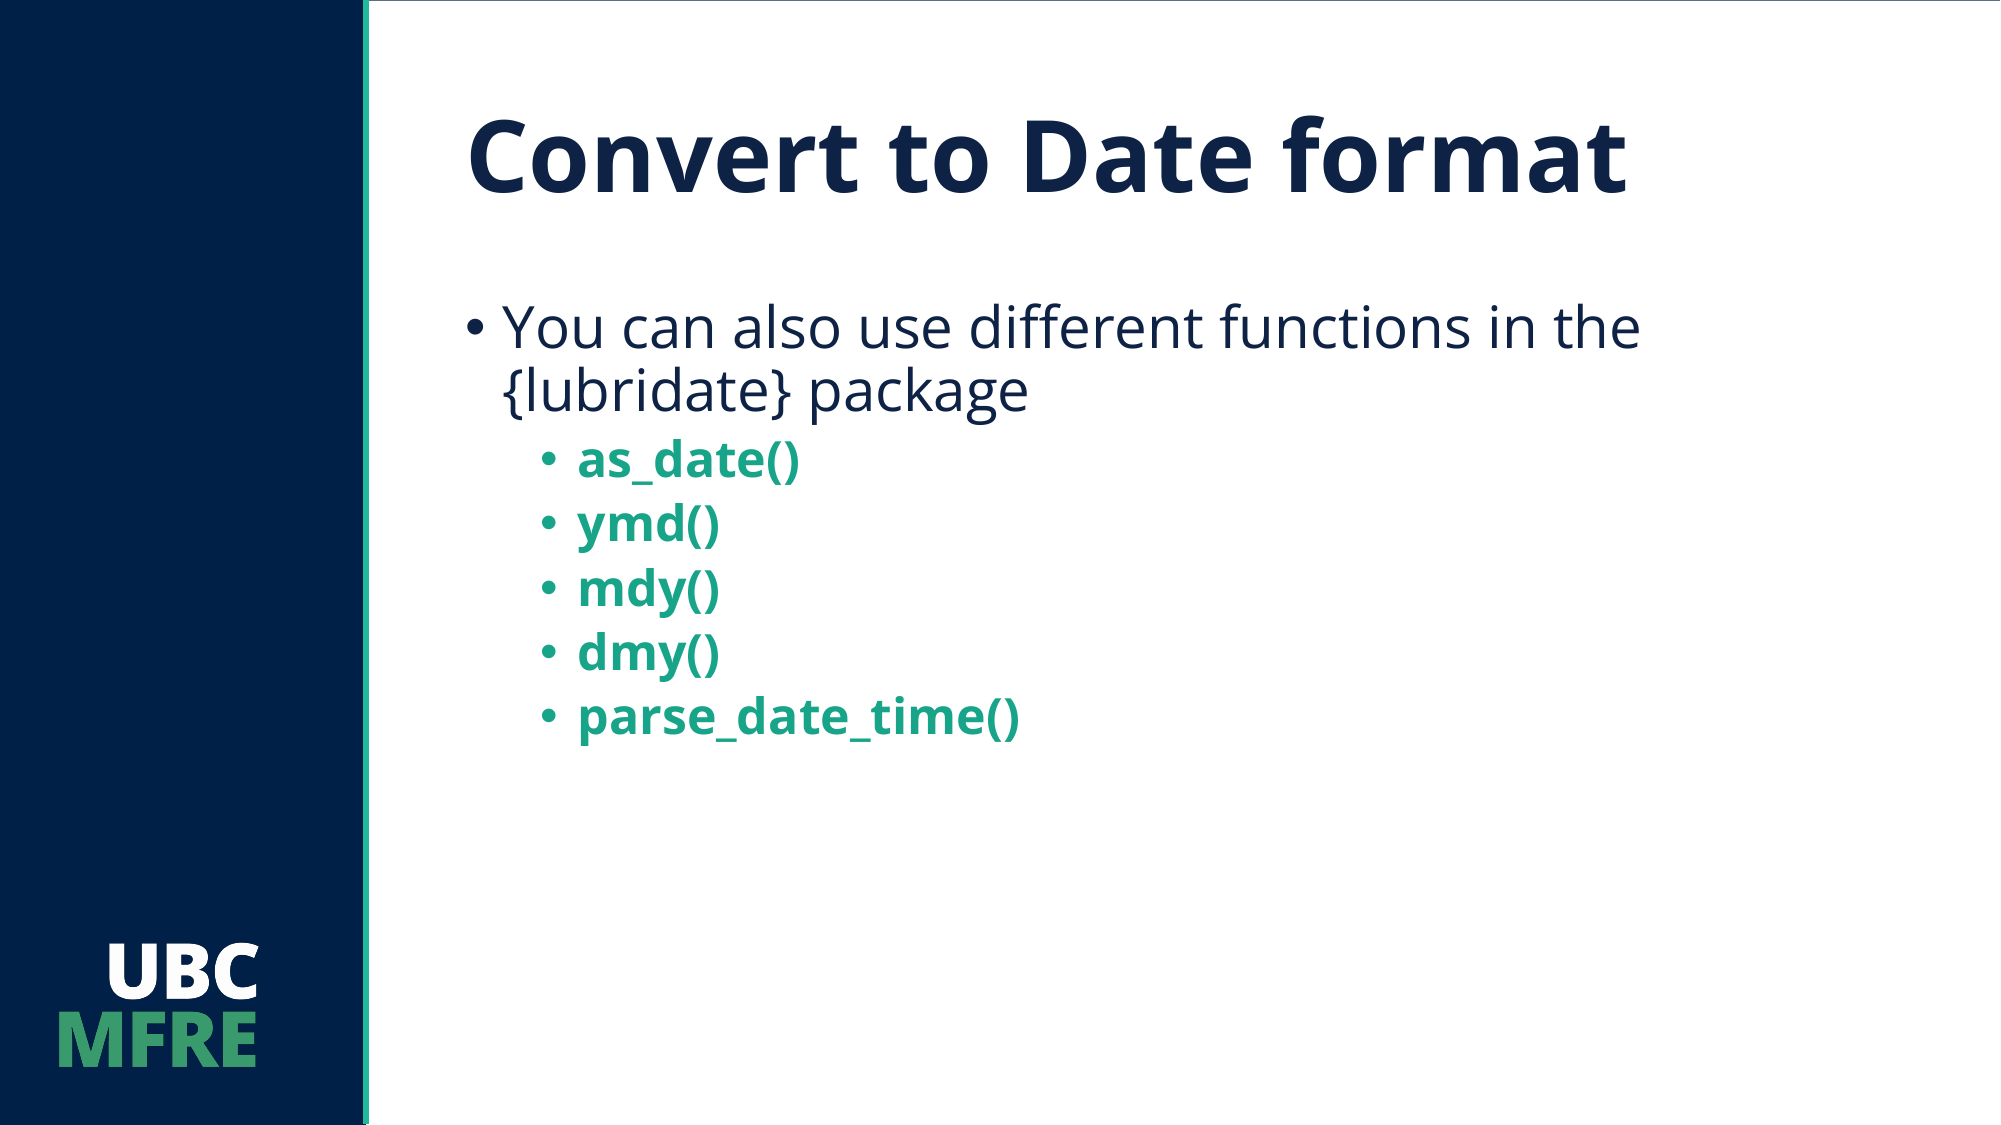

# Convert to Date format
You can also use different functions in the {lubridate} package
as_date()
ymd()
mdy()
dmy()
parse_date_time()